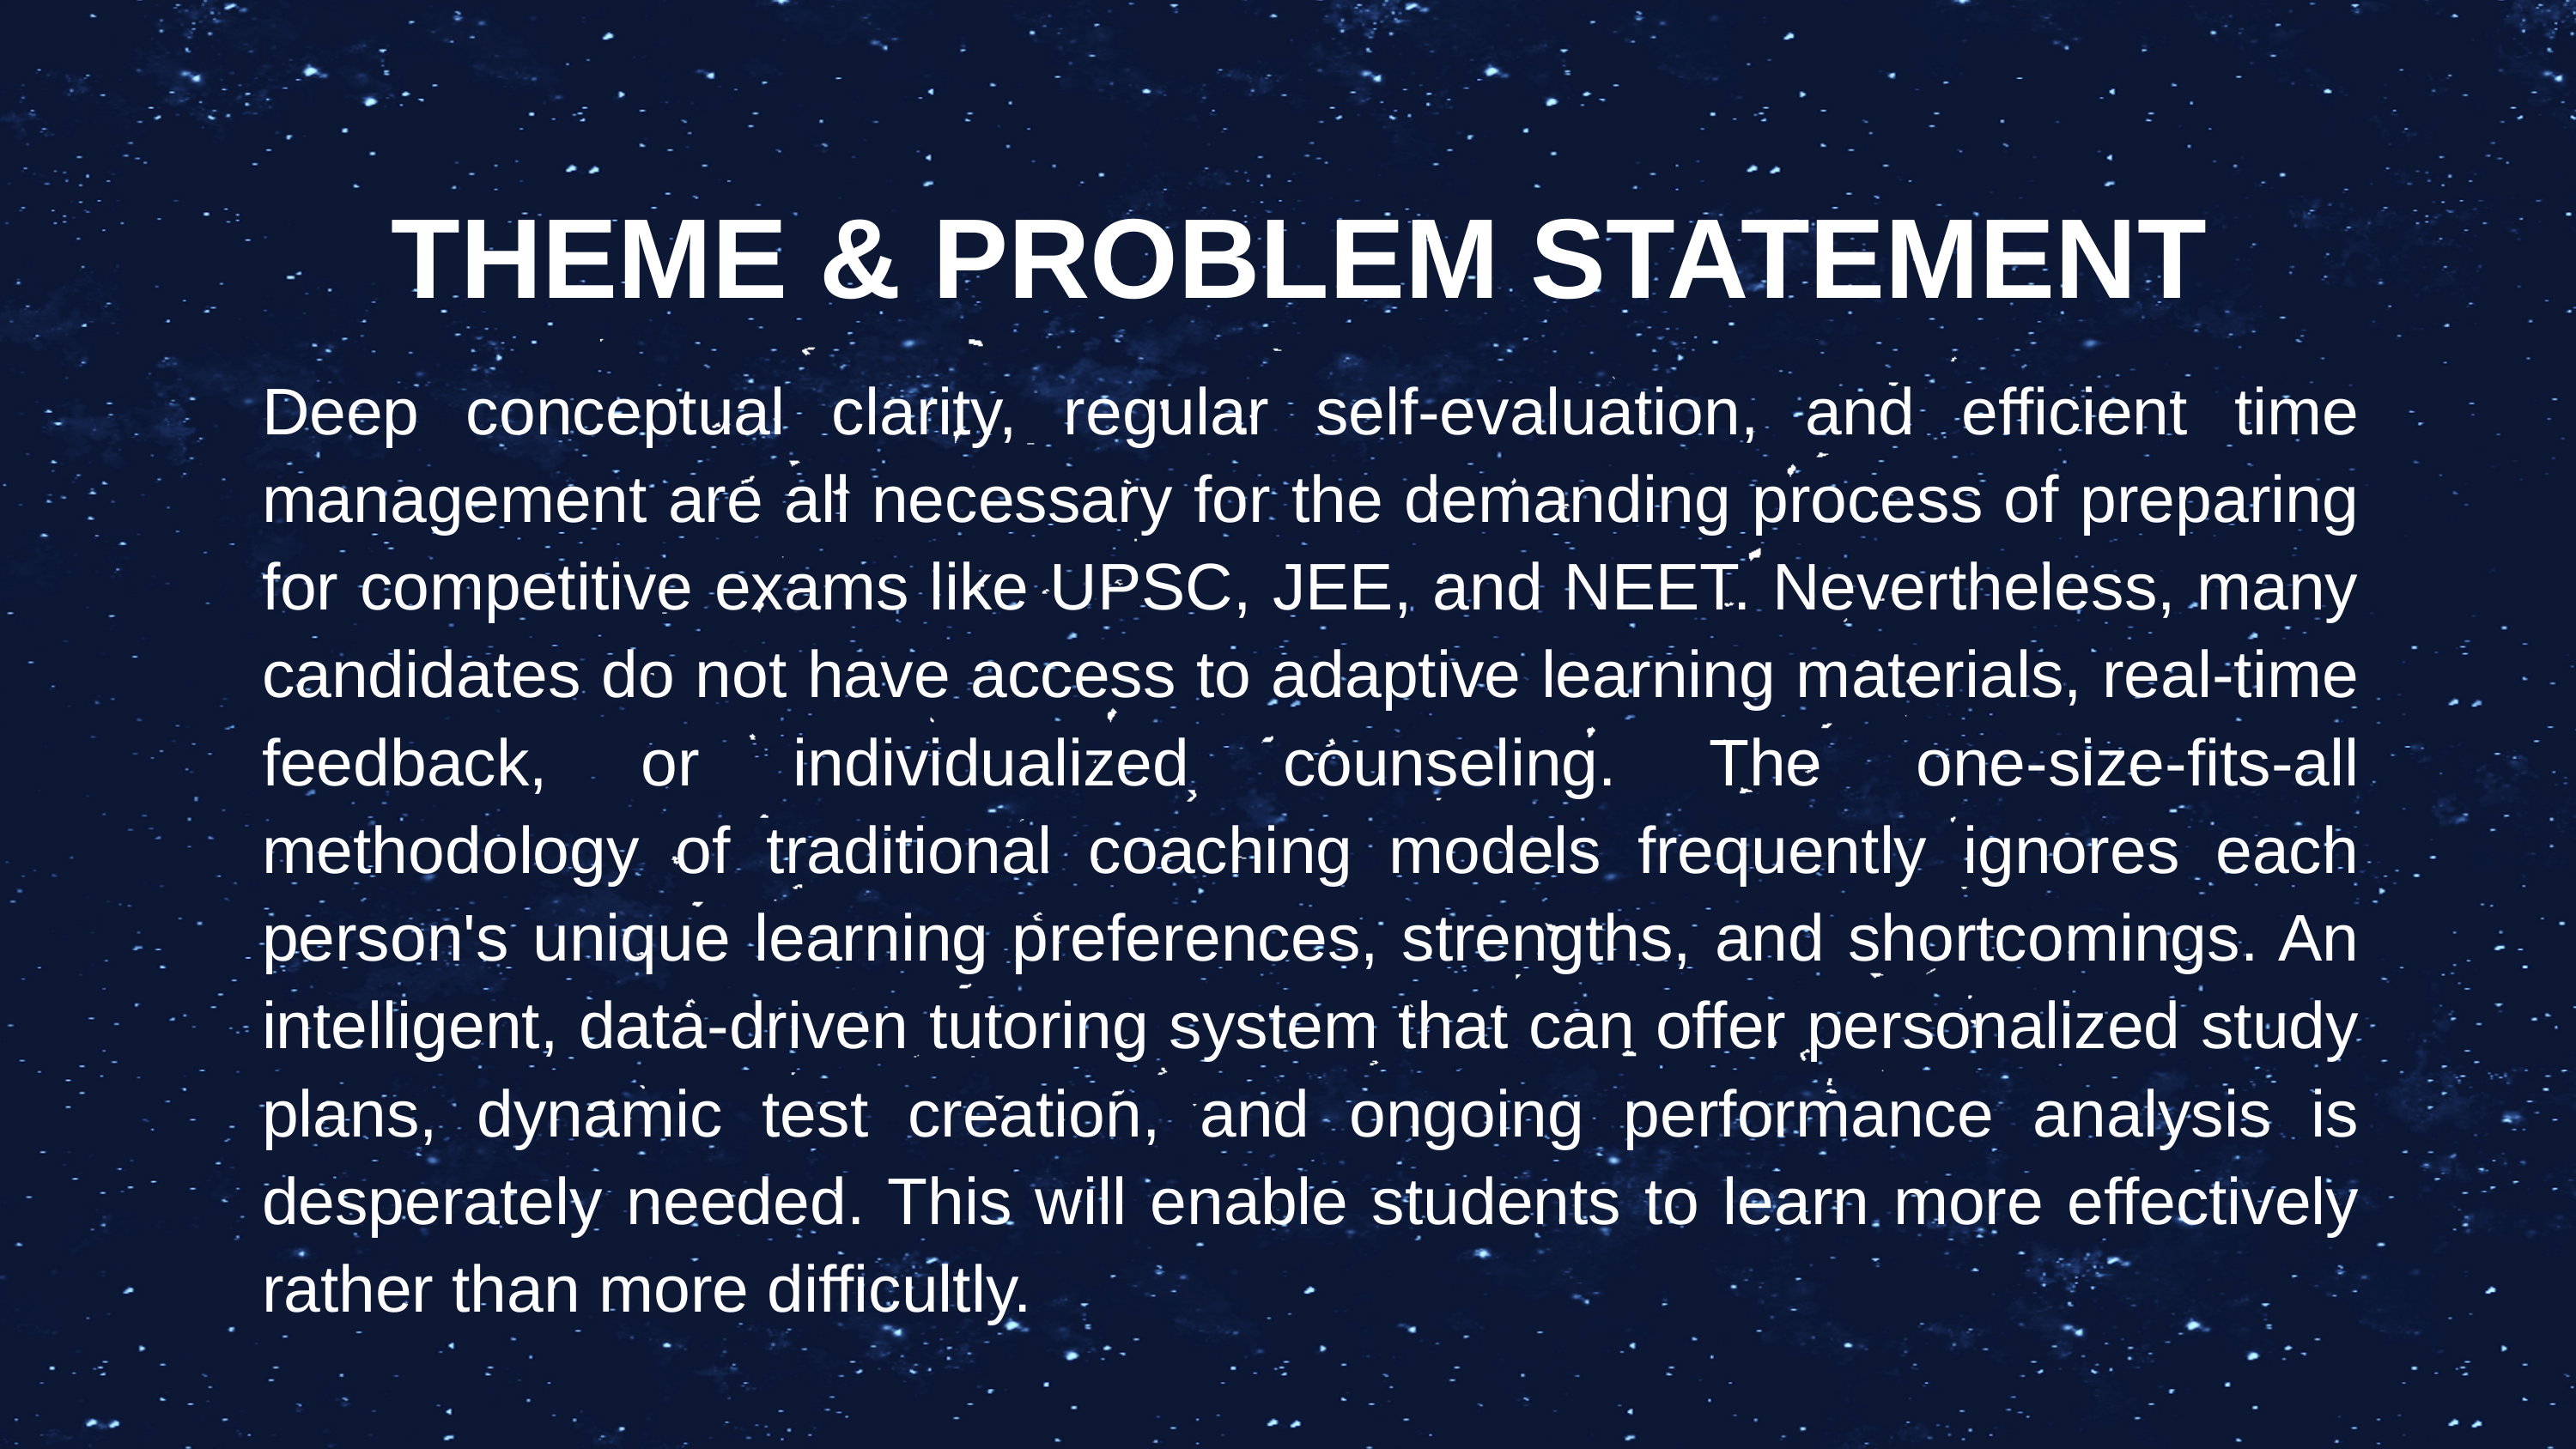

THEME & PROBLEM STATEMENT

Deep conceptual clarity, regular self-evaluation, and efficient time management are all necessary for the demanding process of preparing for competitive exams like UPSC, JEE, and NEET. Nevertheless, many candidates do not have access to adaptive learning materials, real-time feedback, or individualized counseling. The one-size-fits-all methodology of traditional coaching models frequently ignores each person's unique learning preferences, strengths, and shortcomings. An intelligent, data-driven tutoring system that can offer personalized study plans, dynamic test creation, and ongoing performance analysis is desperately needed. This will enable students to learn more effectively rather than more difficultly.